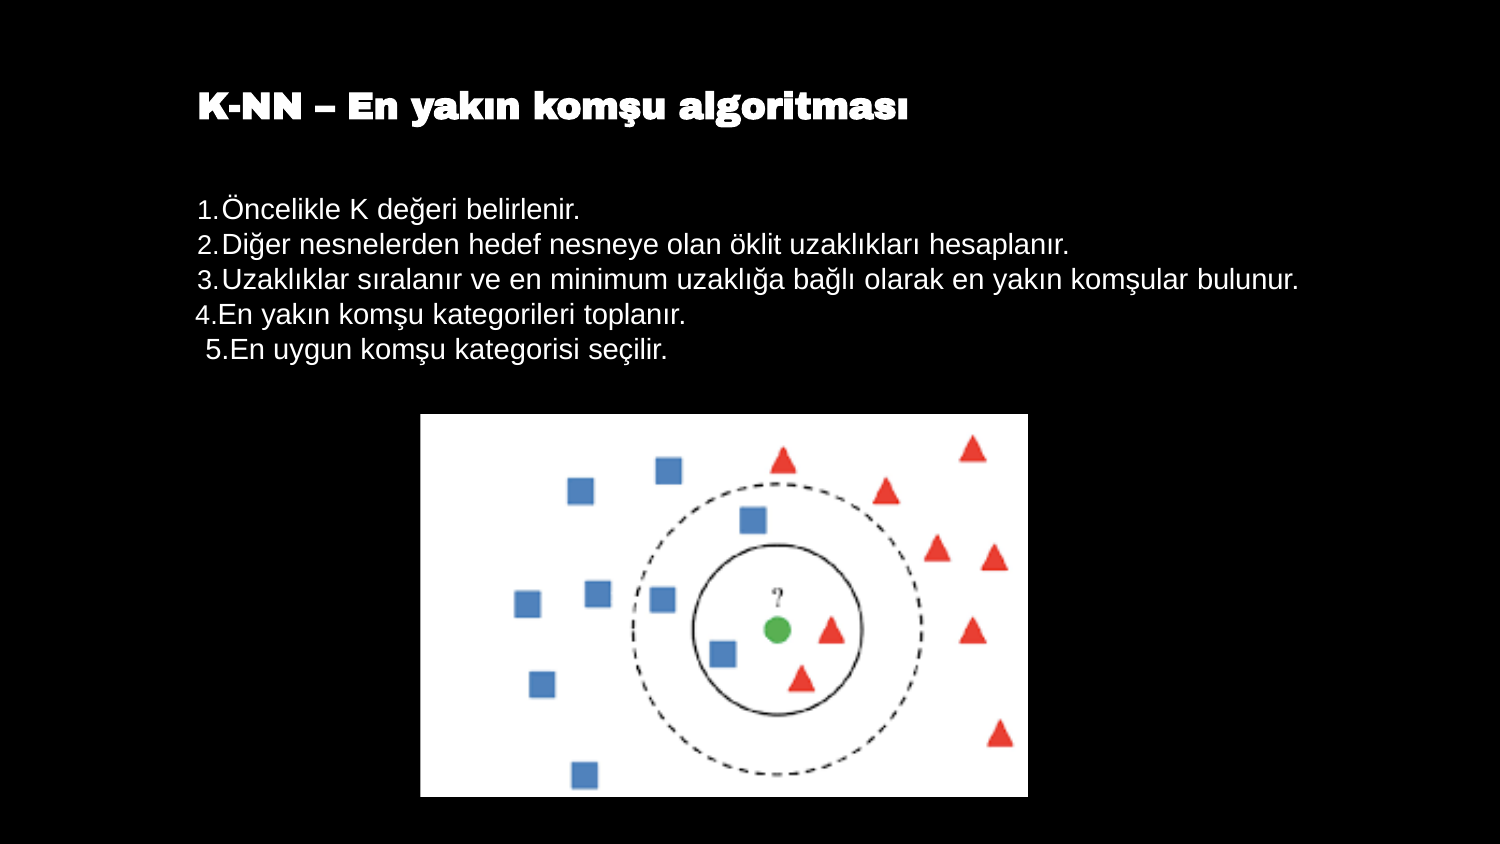

# K-NN – En yakın komşu algoritması
Öncelikle K değeri belirlenir.
Diğer nesnelerden hedef nesneye olan öklit uzaklıkları hesaplanır.
Uzaklıklar sıralanır ve en minimum uzaklığa bağlı olarak en yakın komşular bulunur.
En yakın komşu kategorileri toplanır.  5.En uygun komşu kategorisi seçilir.